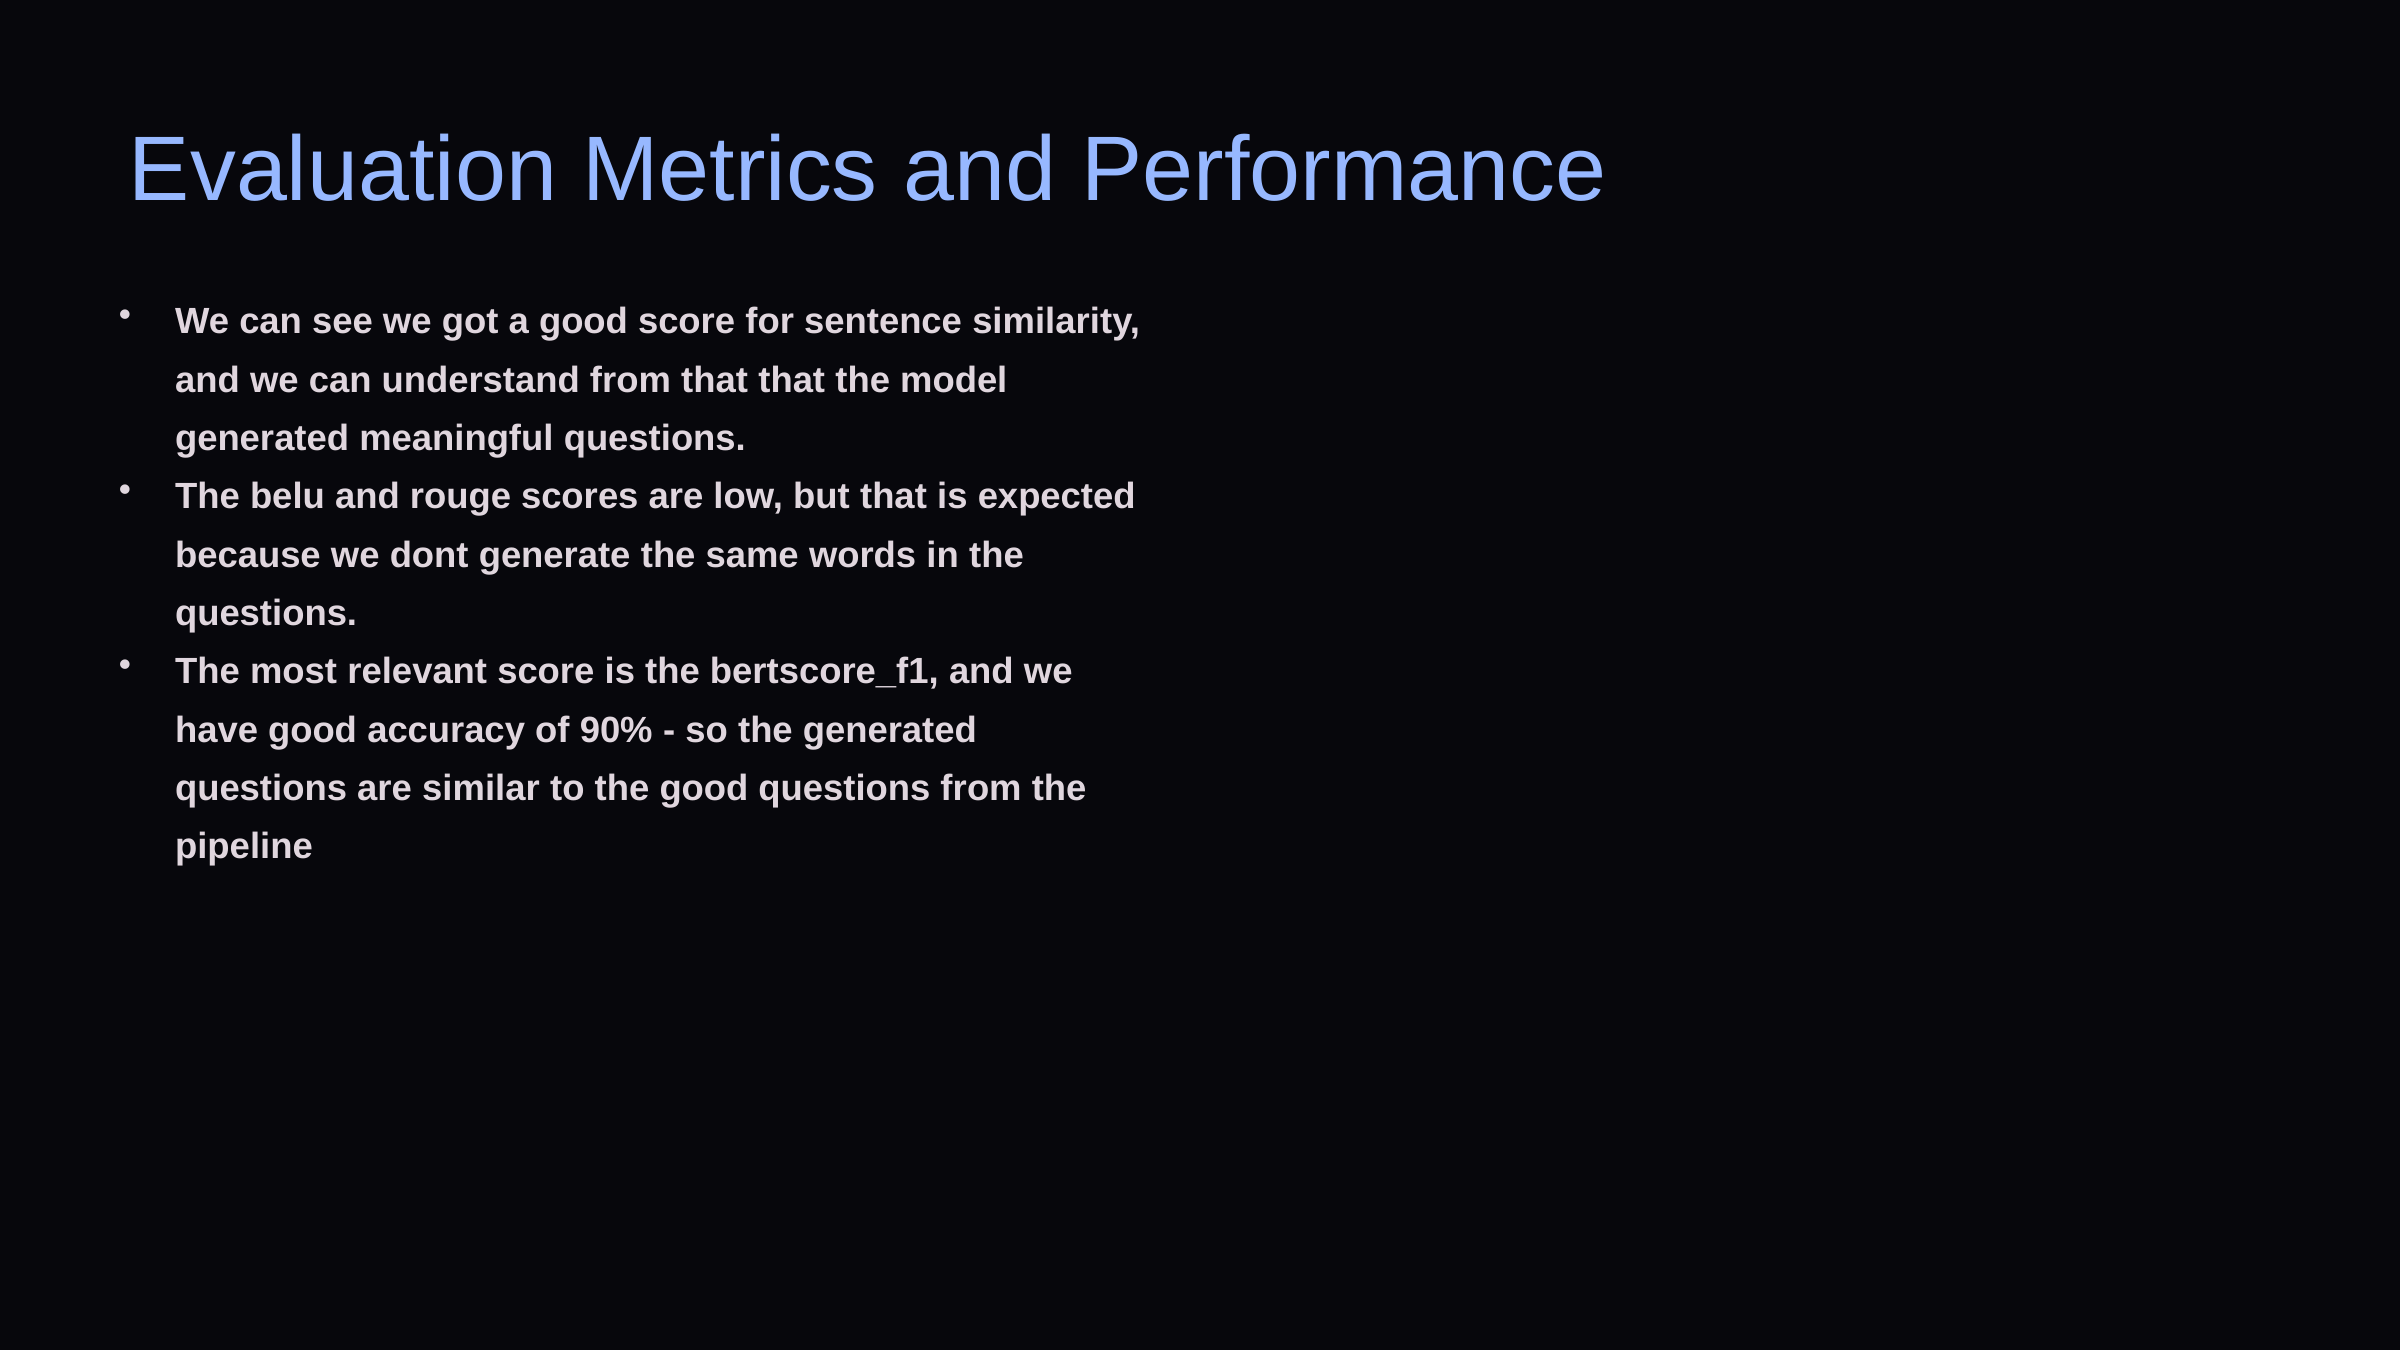

Evaluation Metrics and Performance
We can see we got a good score for sentence similarity, and we can understand from that that the model generated meaningful questions.
The belu and rouge scores are low, but that is expected because we dont generate the same words in the questions.
The most relevant score is the bertscore_f1, and we have good accuracy of 90% - so the generated questions are similar to the good questions from the pipeline